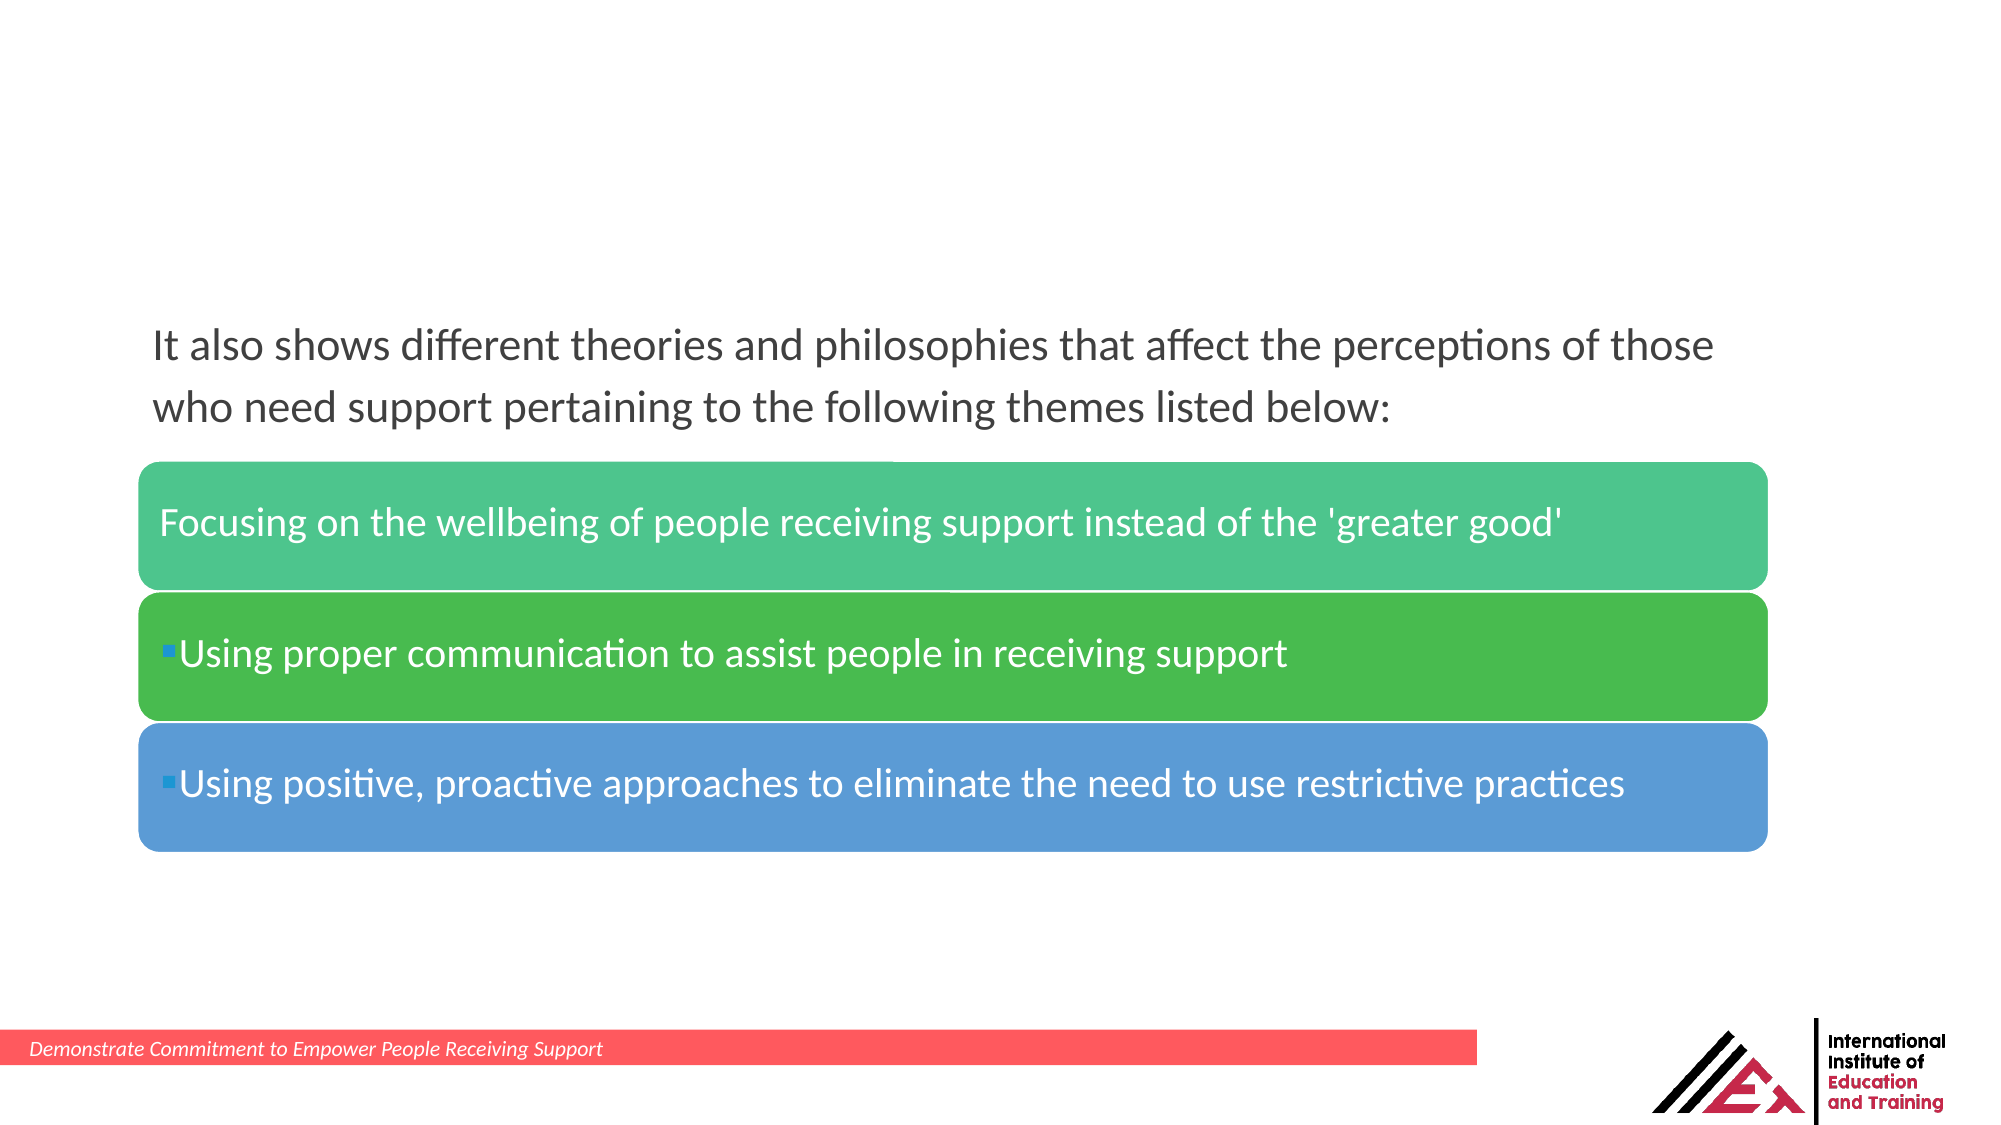

It also shows different theories and philosophies that affect the perceptions of those who need support pertaining to the following themes listed below:
Using proper communication to assist people in receiving support
Using positive, proactive approaches to eliminate the need to use restrictive practices
Focusing on the wellbeing of people receiving support instead of the 'greater good'
Demonstrate Commitment to Empower People Receiving Support